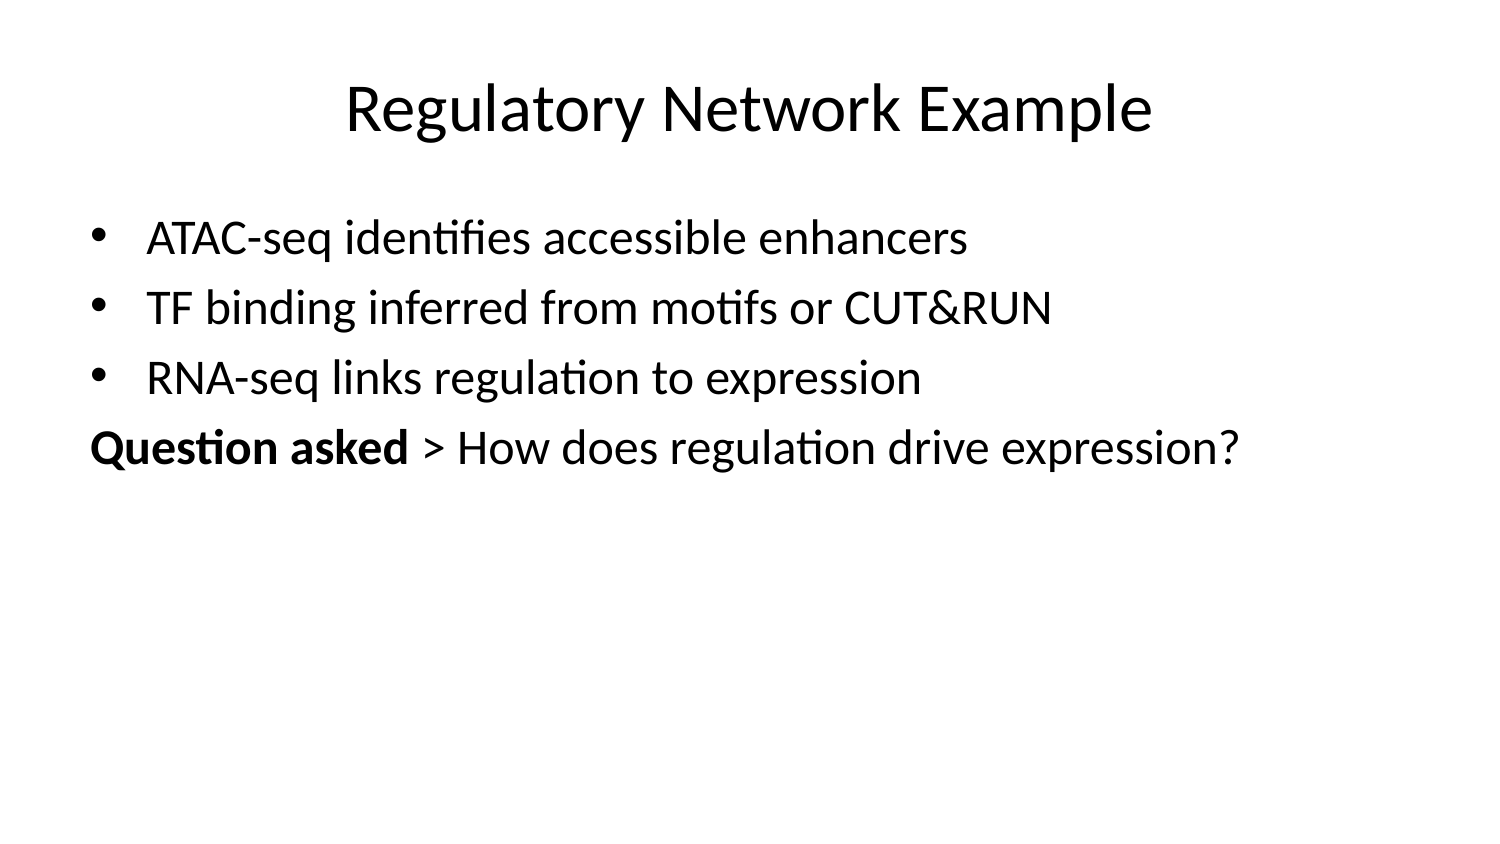

# Regulatory Network Example
ATAC-seq identifies accessible enhancers
TF binding inferred from motifs or CUT&RUN
RNA-seq links regulation to expression
Question asked > How does regulation drive expression?